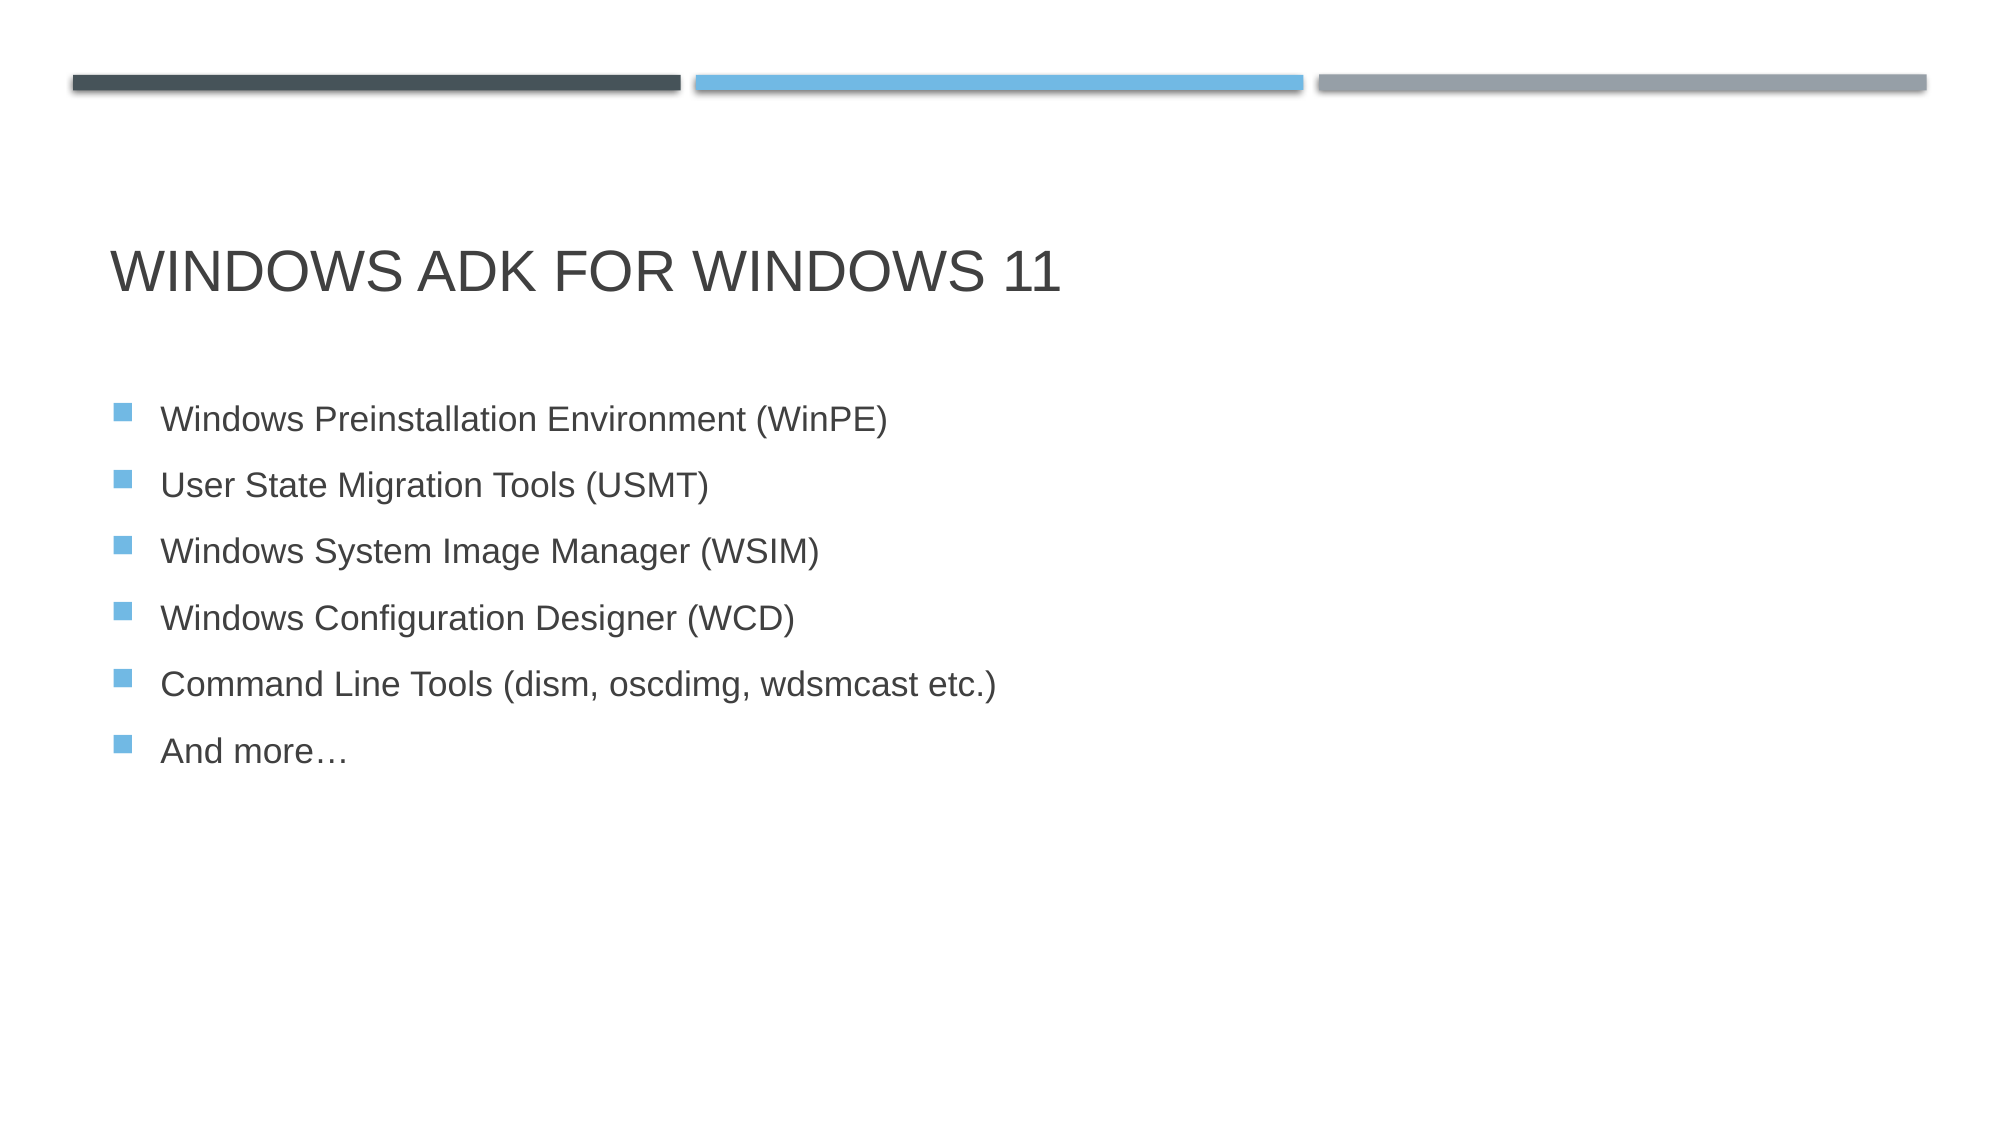

# Windows ADK for Windows 11
Windows Preinstallation Environment (WinPE)
User State Migration Tools (USMT)
Windows System Image Manager (WSIM)
Windows Configuration Designer (WCD)
Command Line Tools (dism, oscdimg, wdsmcast etc.)
And more…